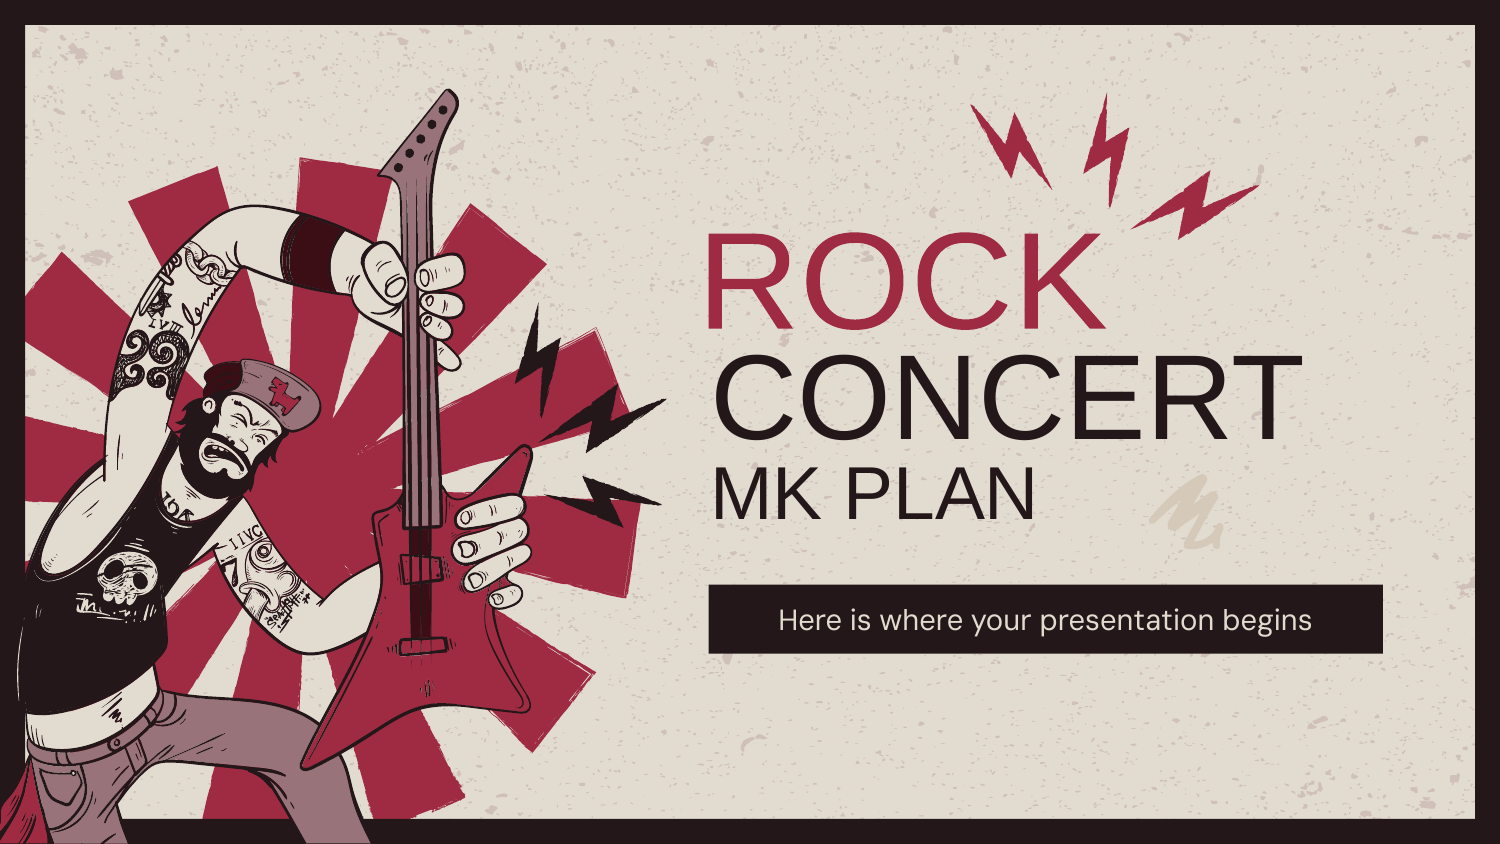

ROCK
# CONCERT MK PLAN

Here is where your presentation begins